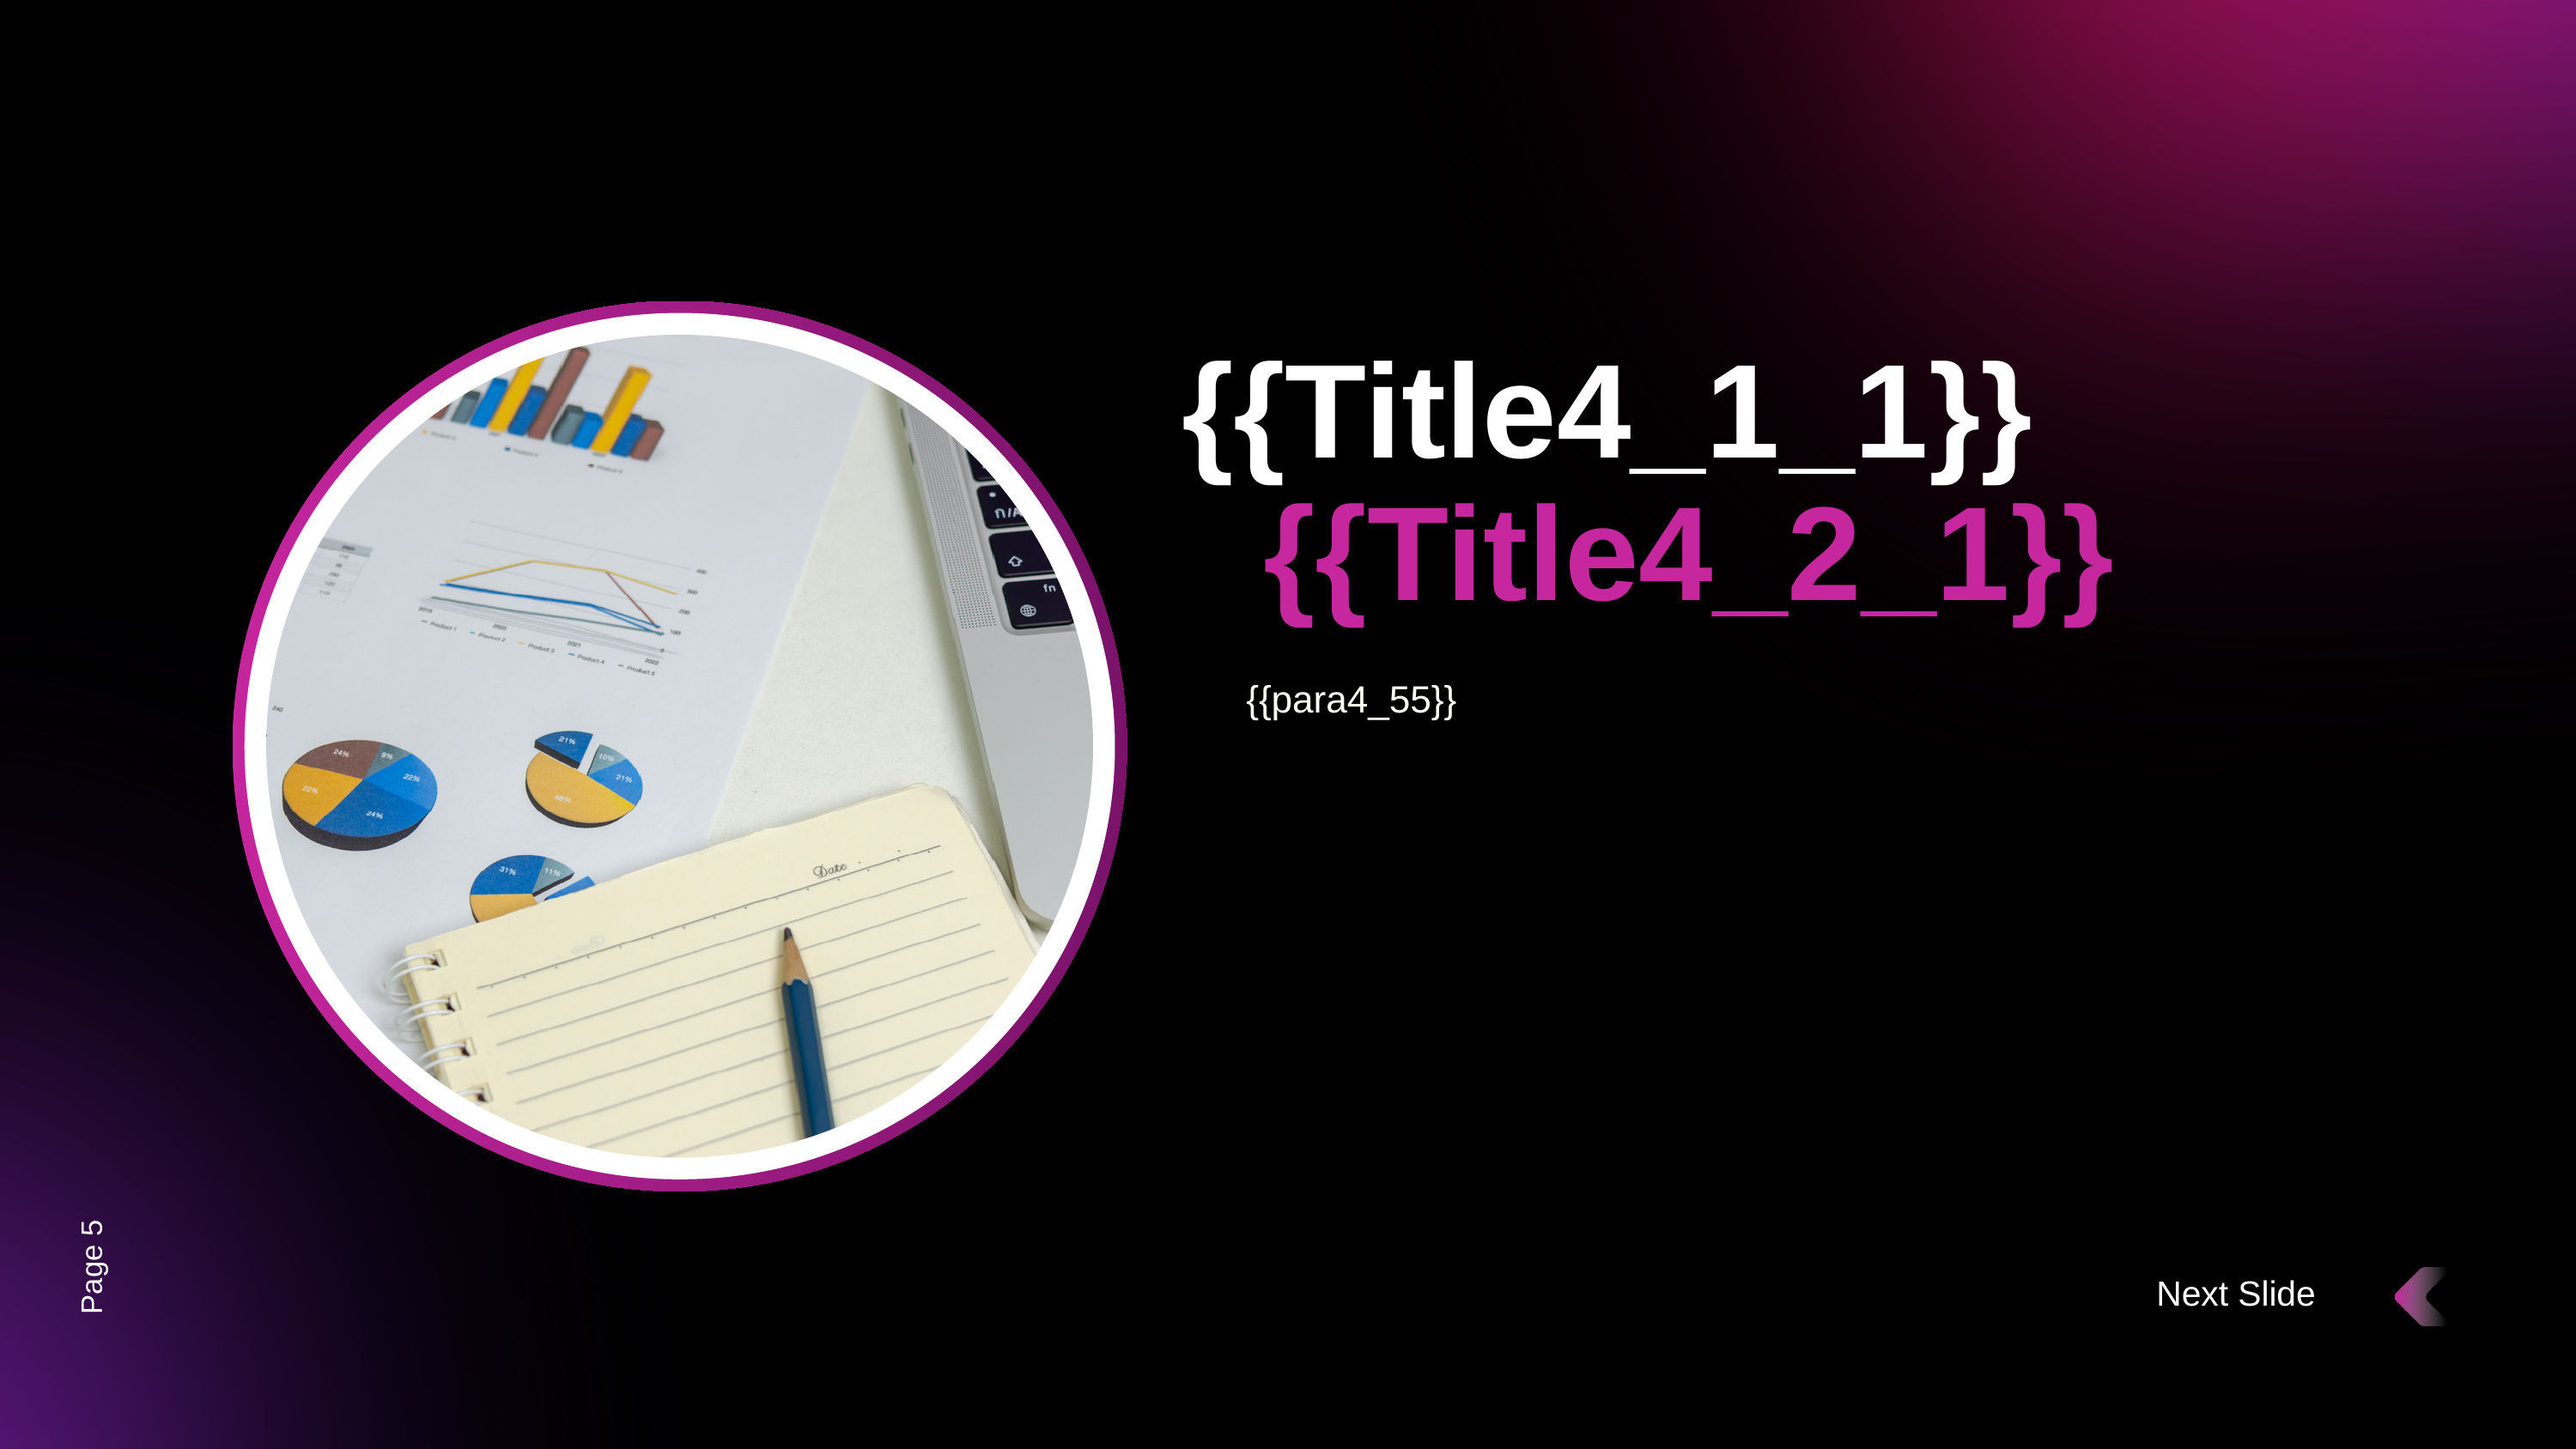

{{Title4_1_1}}
{{Title4_2_1}}

{{para4_55}}
Page 5

Next Slide